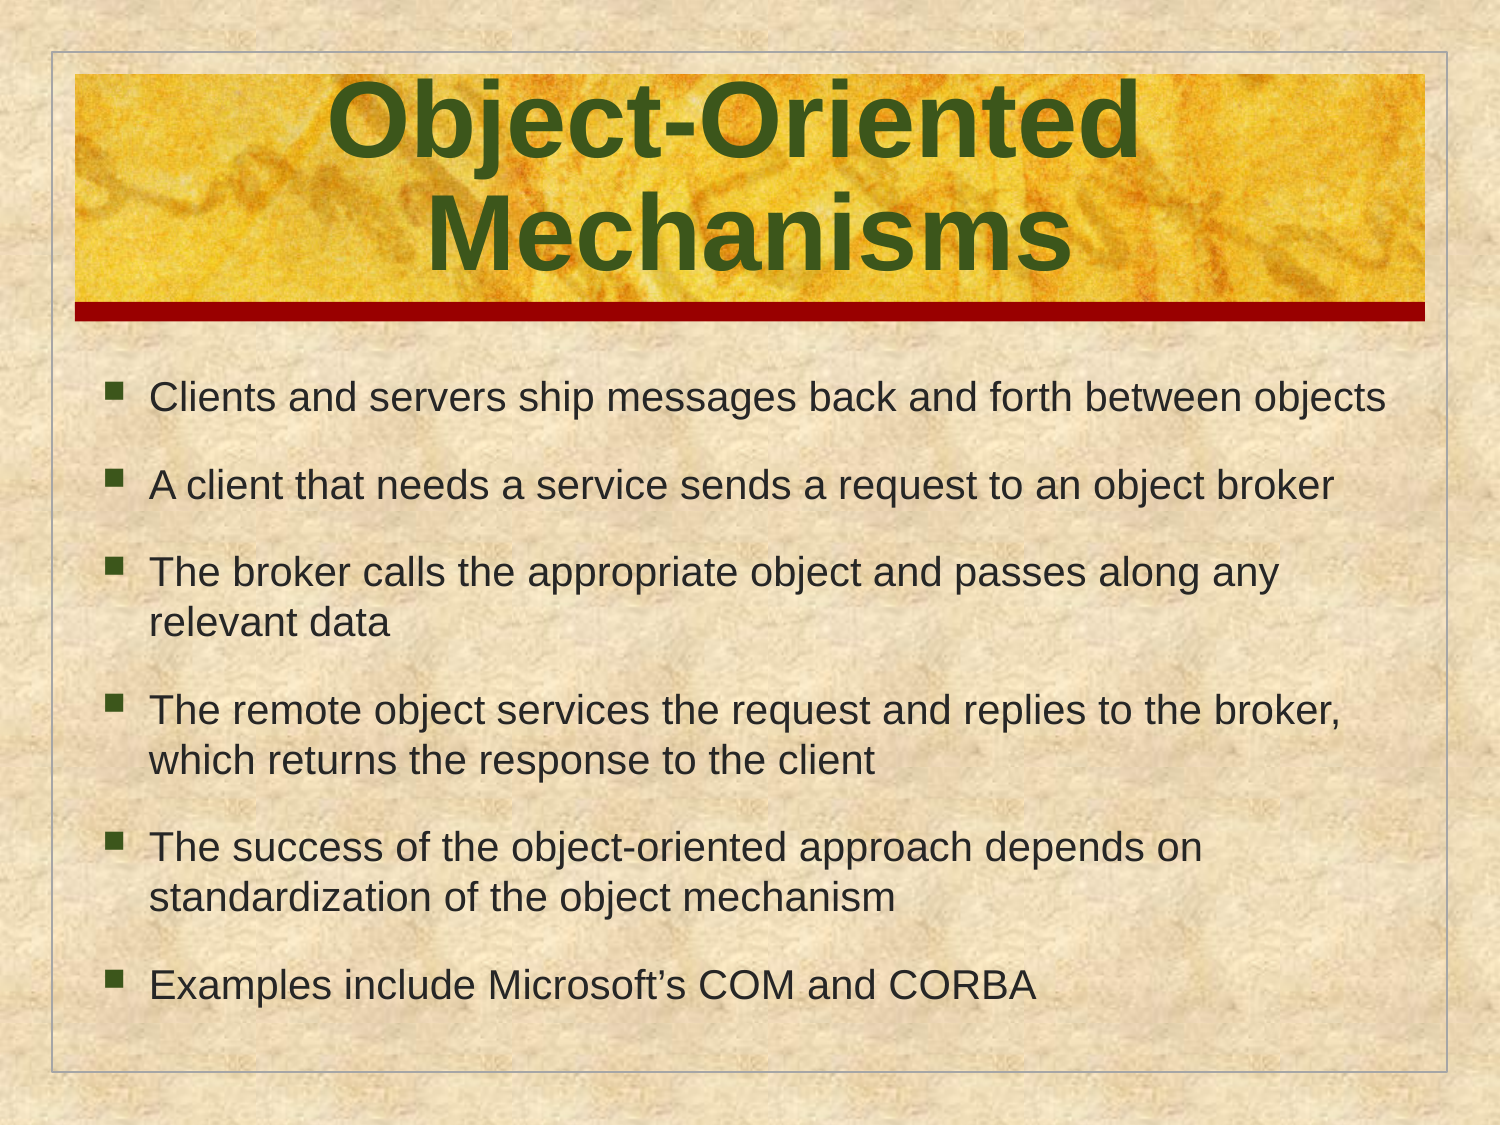

# Object-Oriented Mechanisms
Clients and servers ship messages back and forth between objects
A client that needs a service sends a request to an object broker
The broker calls the appropriate object and passes along any relevant data
The remote object services the request and replies to the broker, which returns the response to the client
The success of the object-oriented approach depends on standardization of the object mechanism
Examples include Microsoft’s COM and CORBA